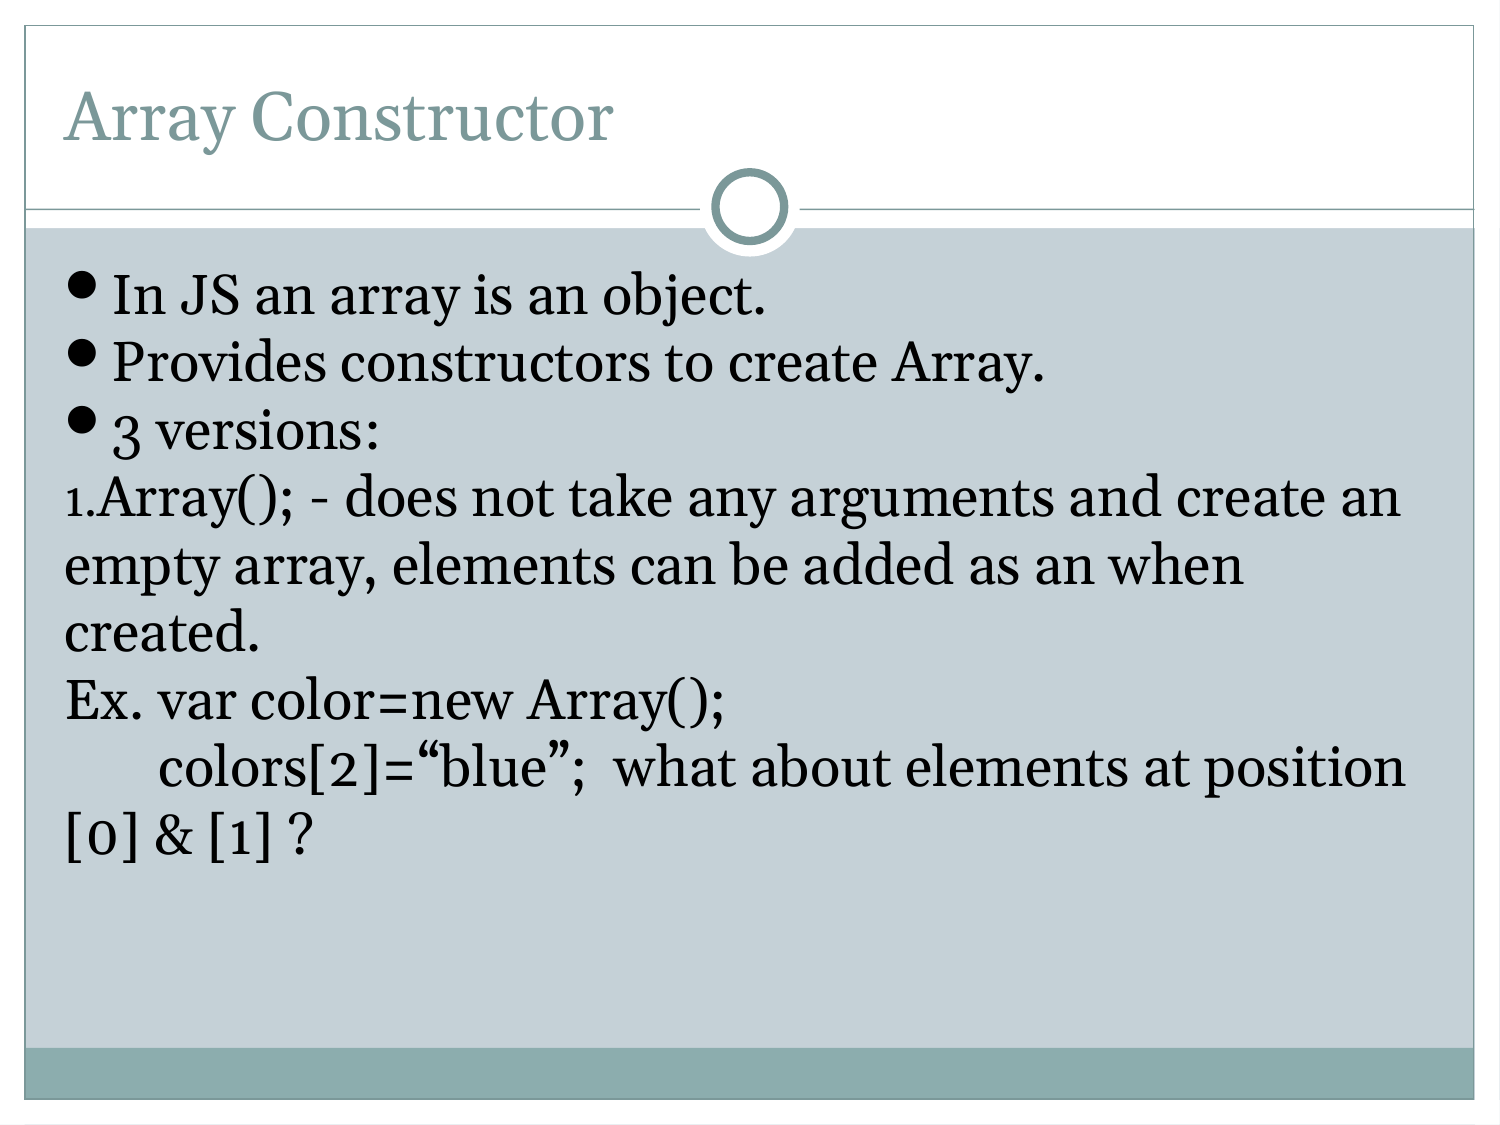

Array Constructor
In JS an array is an object.
Provides constructors to create Array.
3 versions:
Array(); - does not take any arguments and create an empty array, elements can be added as an when created.
Ex. var color=new Array();
       colors[2]=“blue”;  what about elements at position [0] & [1] ?